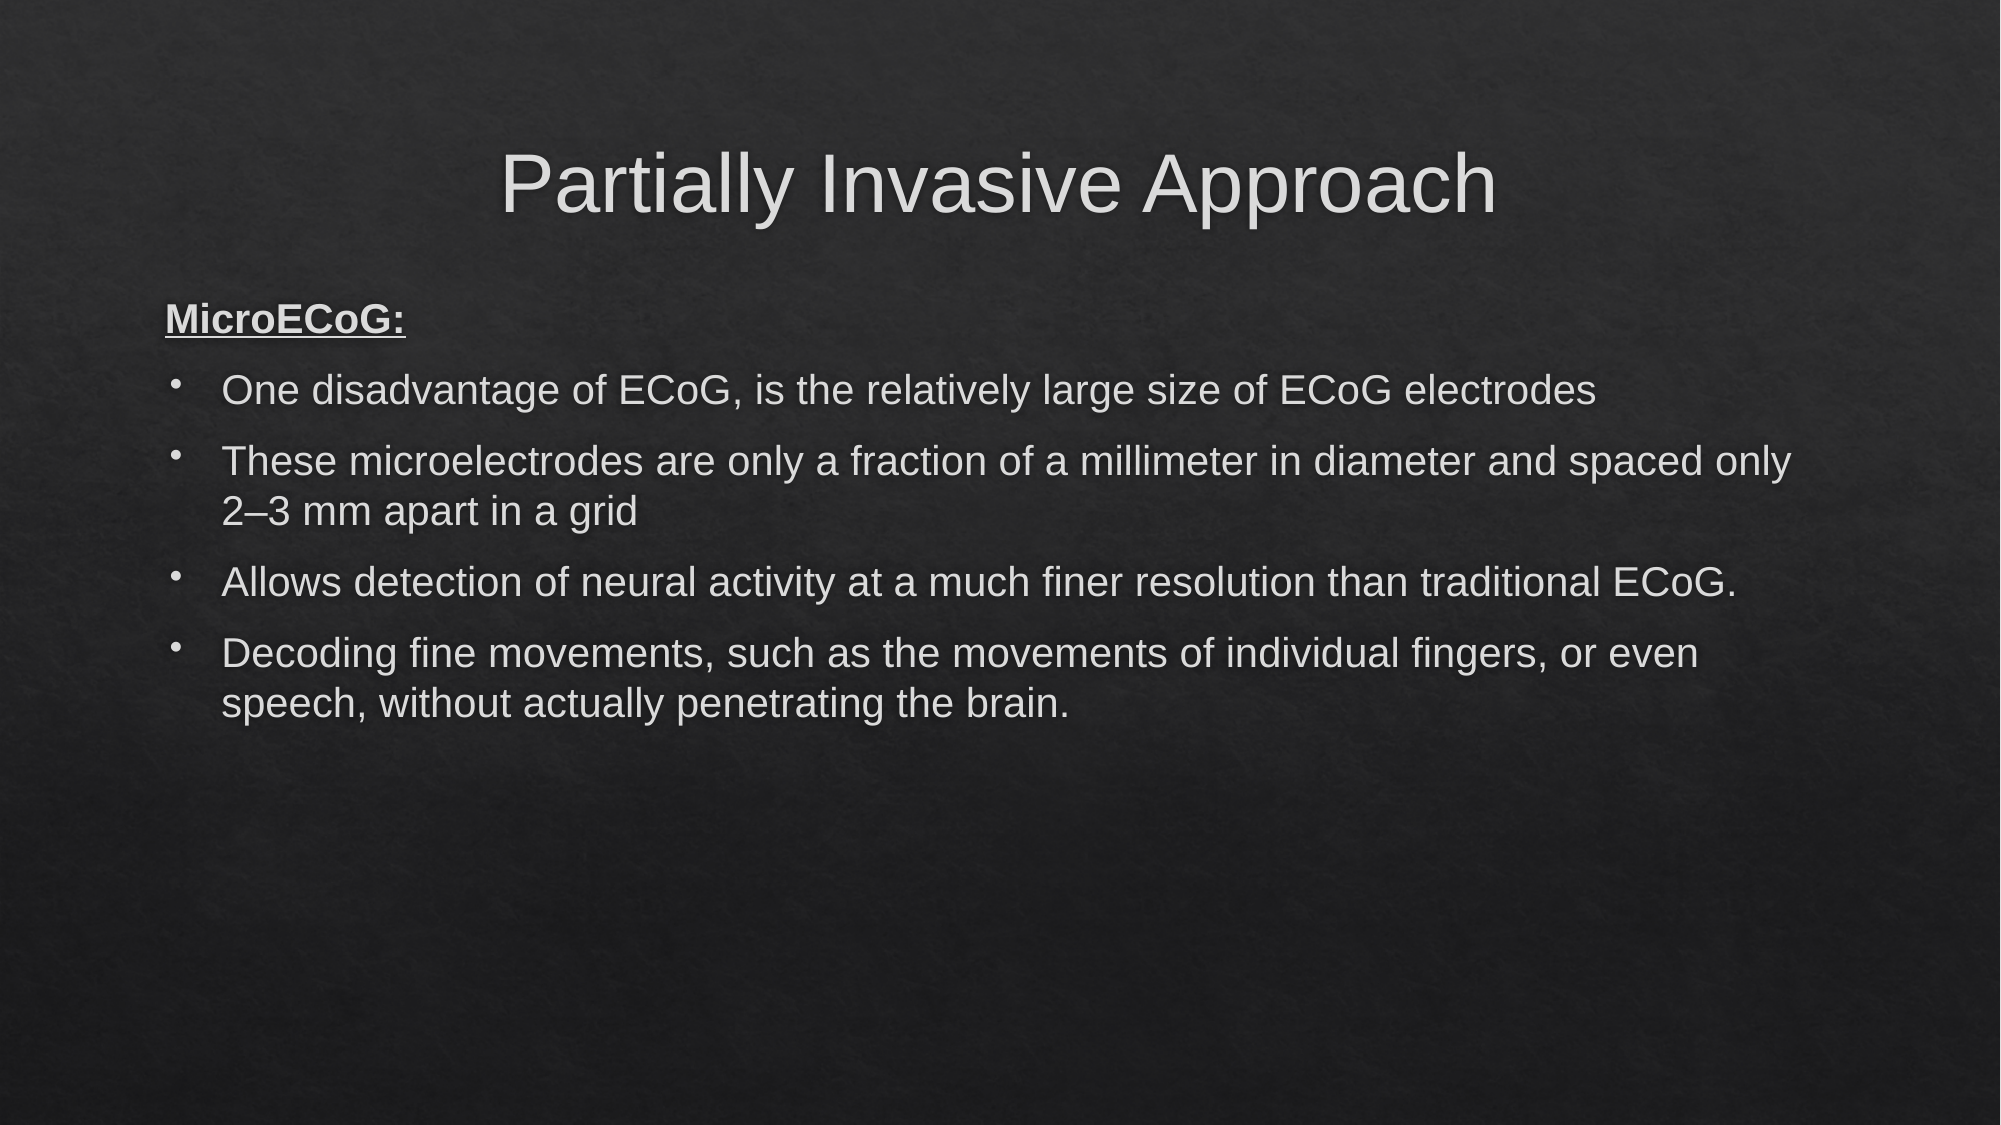

# Partially Invasive Approach
MicroECoG:
One disadvantage of ECoG, is the relatively large size of ECoG electrodes
These microelectrodes are only a fraction of a millimeter in diameter and spaced only 2–3 mm apart in a grid
Allows detection of neural activity at a much finer resolution than traditional ECoG.
Decoding fine movements, such as the movements of individual fingers, or even speech, without actually penetrating the brain.